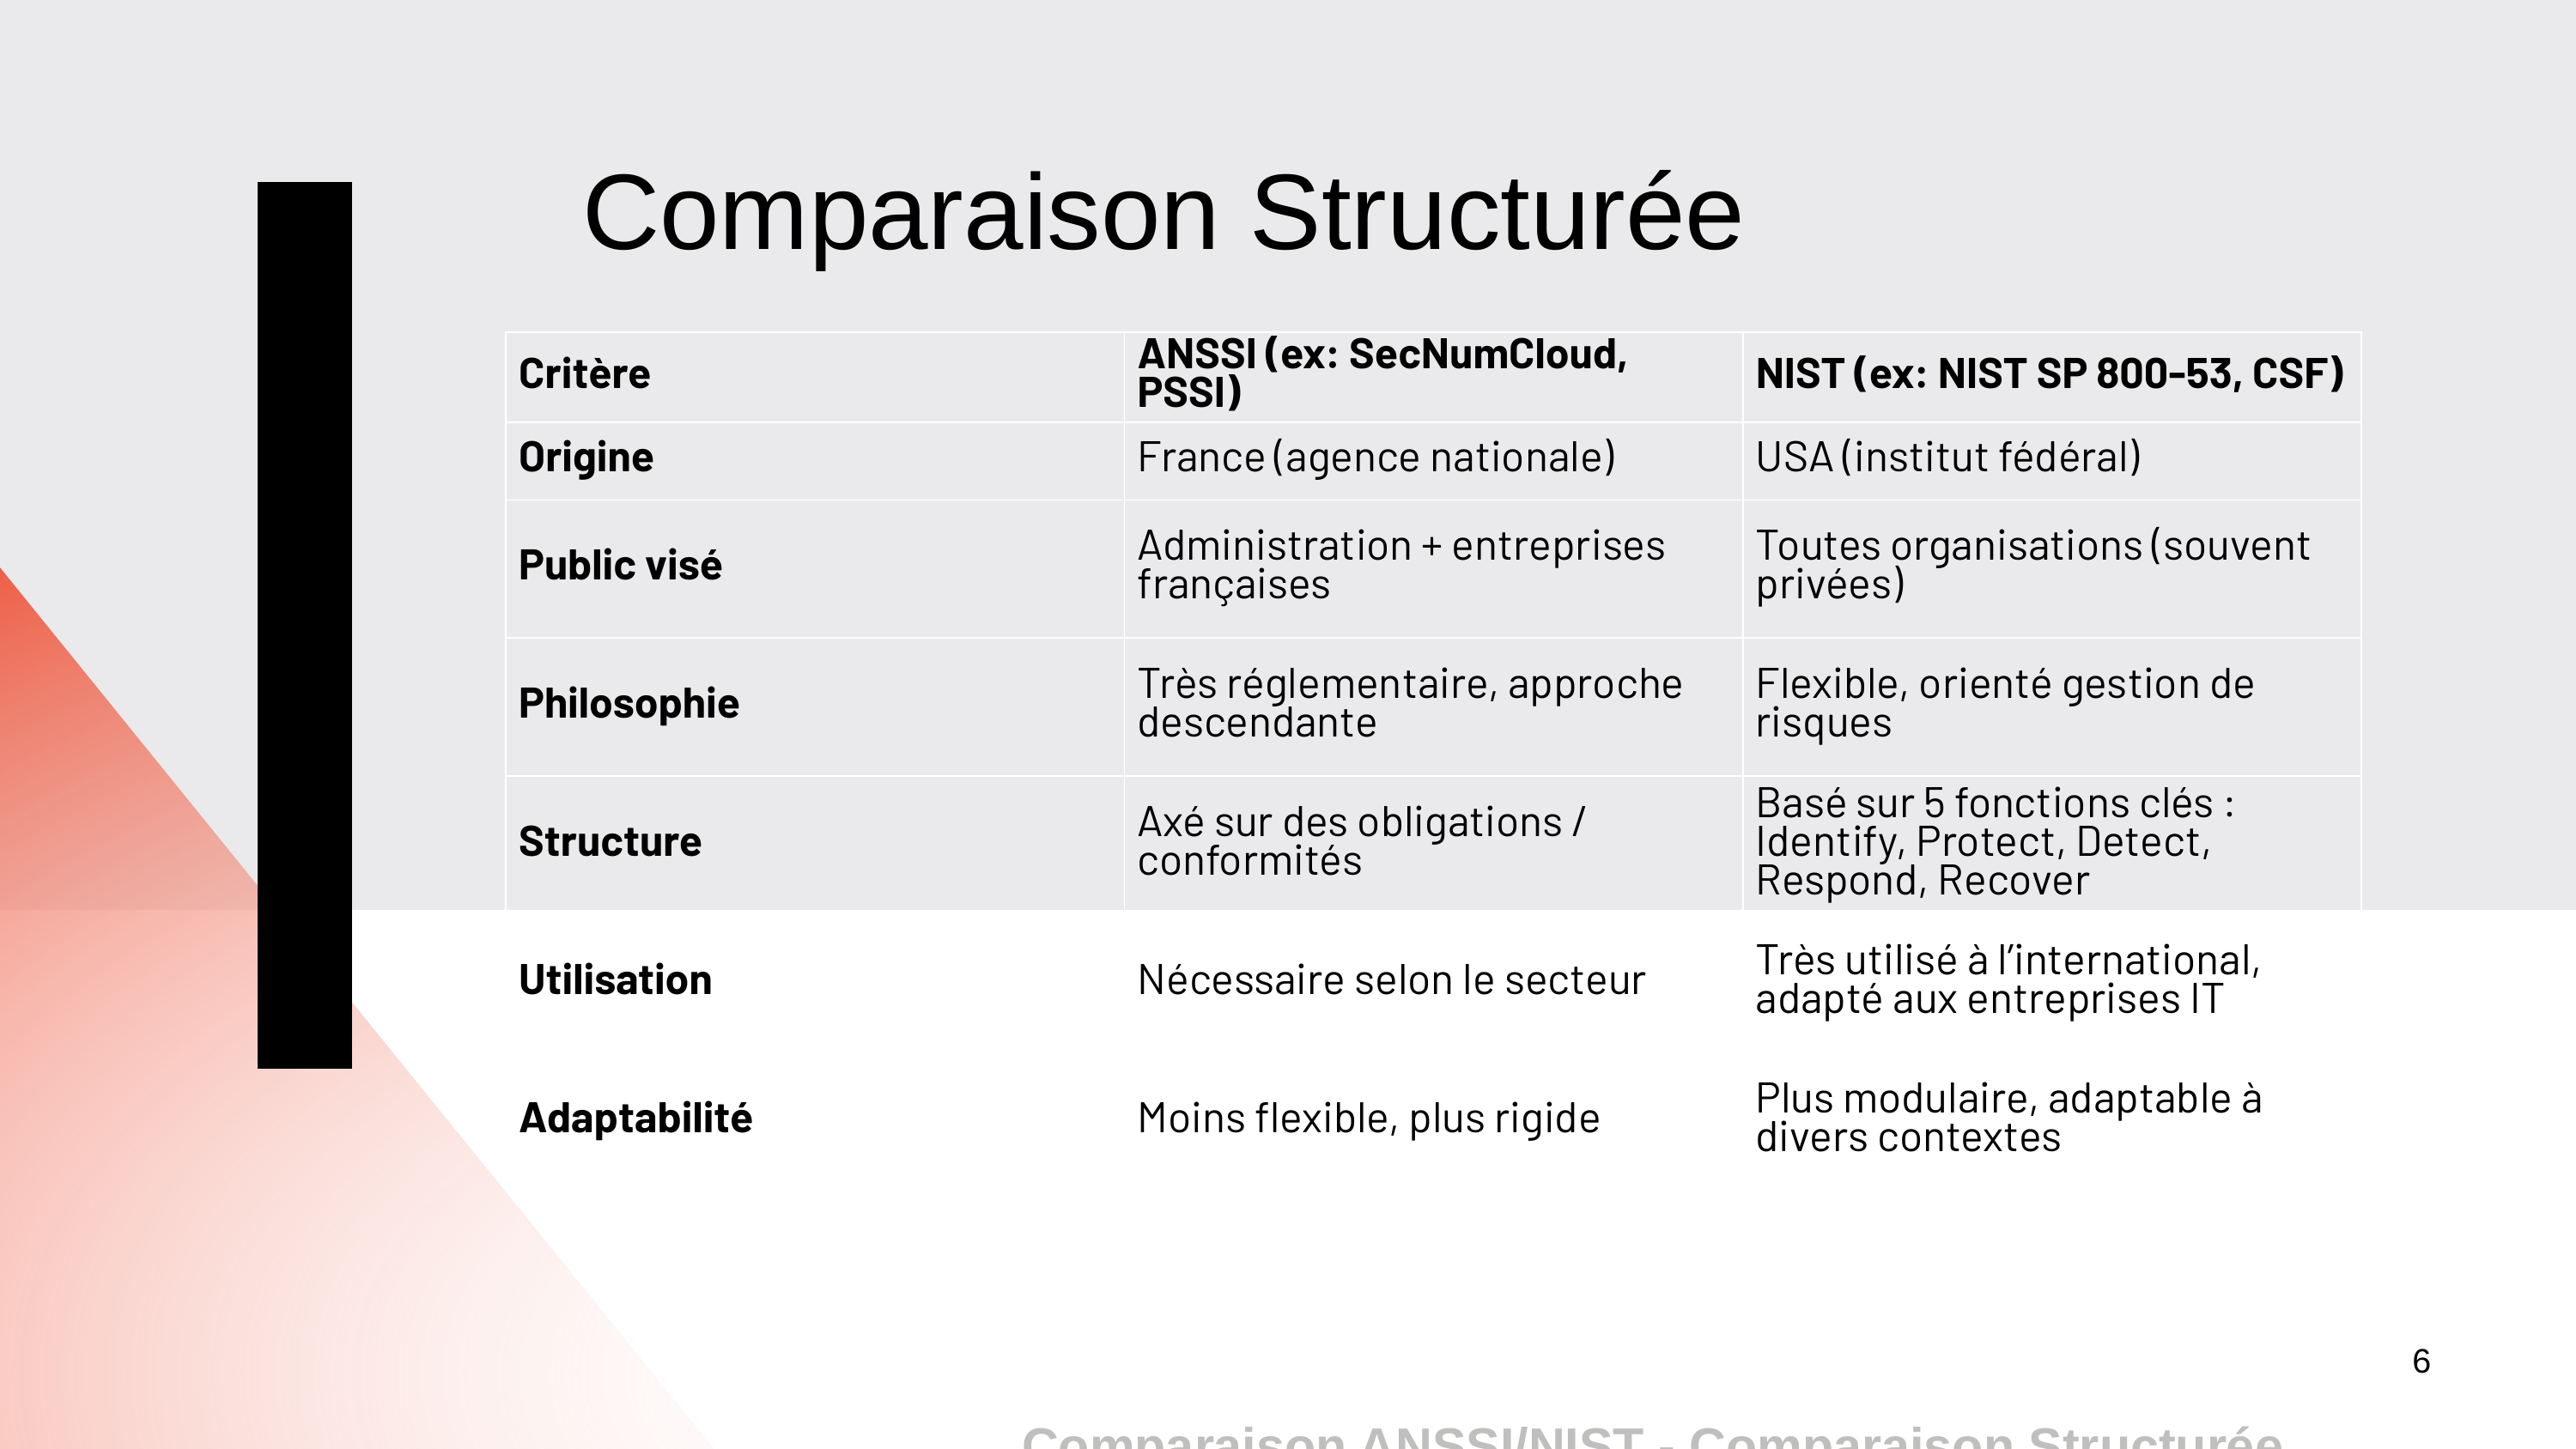

Comparaison Structurée

| Critère | ANSSI (ex: SecNumCloud, PSSI) | NIST (ex: NIST SP 800-53, CSF) |
| --- | --- | --- |
| Origine | France (agence nationale) | USA (institut fédéral) |
| Public visé | Administration + entreprises françaises | Toutes organisations (souvent privées) |
| Philosophie | Très réglementaire, approche descendante | Flexible, orienté gestion de risques |
| Structure | Axé sur des obligations / conformités | Basé sur 5 fonctions clés : Identify, Protect, Detect, Respond, Recover |
| Utilisation | Nécessaire selon le secteur | Très utilisé à l’international, adapté aux entreprises IT |
| Adaptabilité | Moins flexible, plus rigide | Plus modulaire, adaptable à divers contextes |

6
Comparaison ANSSI/NIST - Comparaison Structurée